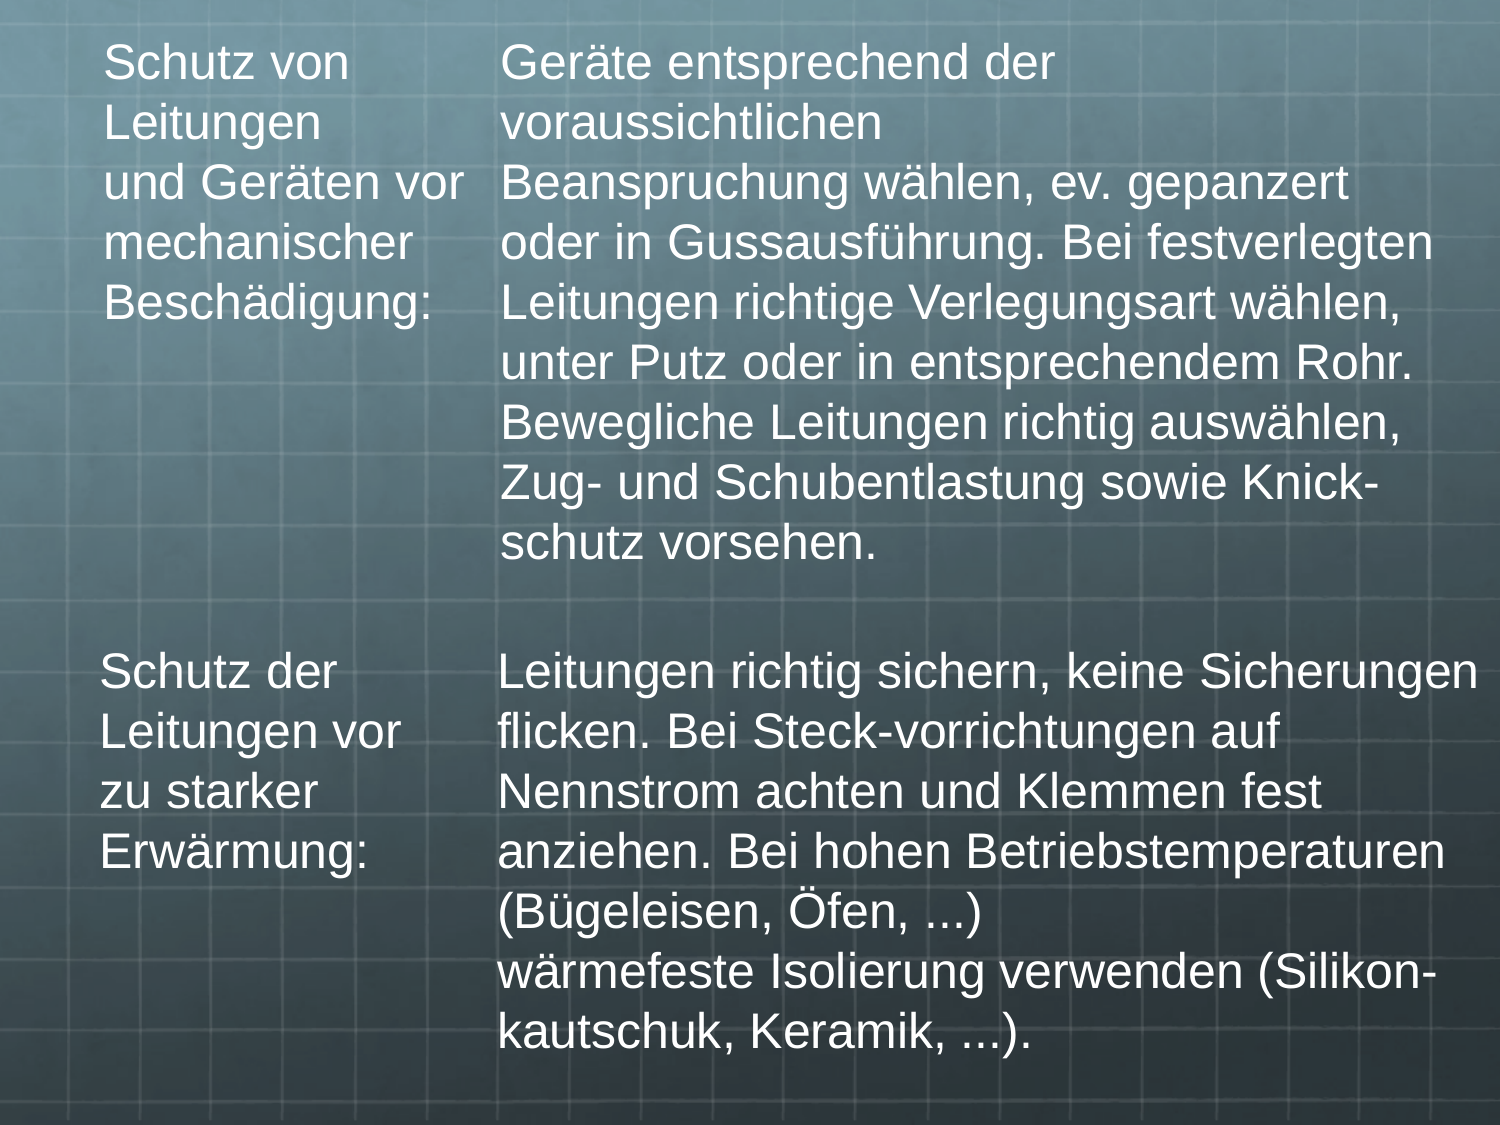

Schutz von Leitungen
und Geräten vor
mechanischer
Beschädigung:
Geräte entsprechend der voraussichtlichen
Beanspruchung wählen, ev. gepanzert oder in Gussausführung. Bei festverlegten Leitungen richtige Verlegungsart wählen, unter Putz oder in entsprechendem Rohr. Bewegliche Leitungen richtig auswählen, Zug- und Schubentlastung sowie Knick-schutz vorsehen.
Schutz der Leitungen vor zu starker Erwärmung:
Leitungen richtig sichern, keine Sicherungen flicken. Bei Steck-vorrichtungen auf Nennstrom achten und Klemmen fest anziehen. Bei hohen Betriebstemperaturen (Bügeleisen, Öfen, ...)
wärmefeste Isolierung verwenden (Silikon-
kautschuk, Keramik, ...).